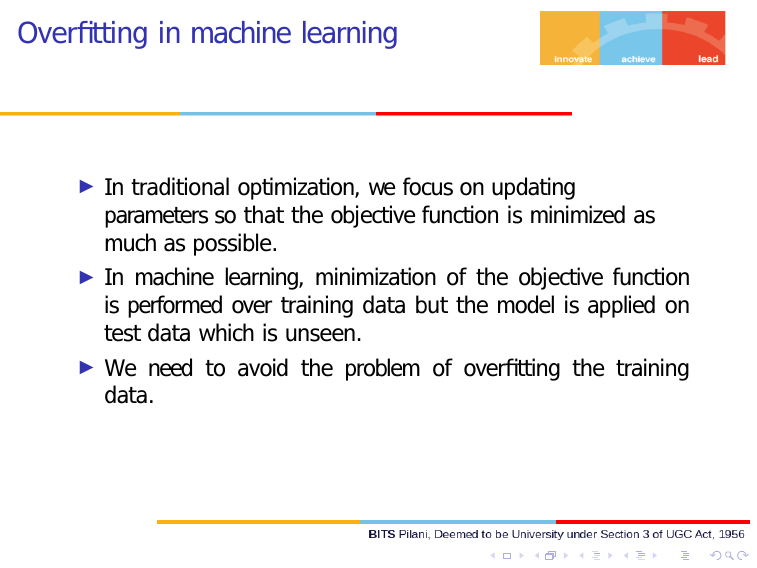

# Overfitting in machine learning
In traditional optimization, we focus on updating parameters so that the objective function is minimized as much as possible.
In machine learning, minimization of the objective function is performed over training data but the model is applied on test data which is unseen.
We need to avoid the problem of overfitting the training data.